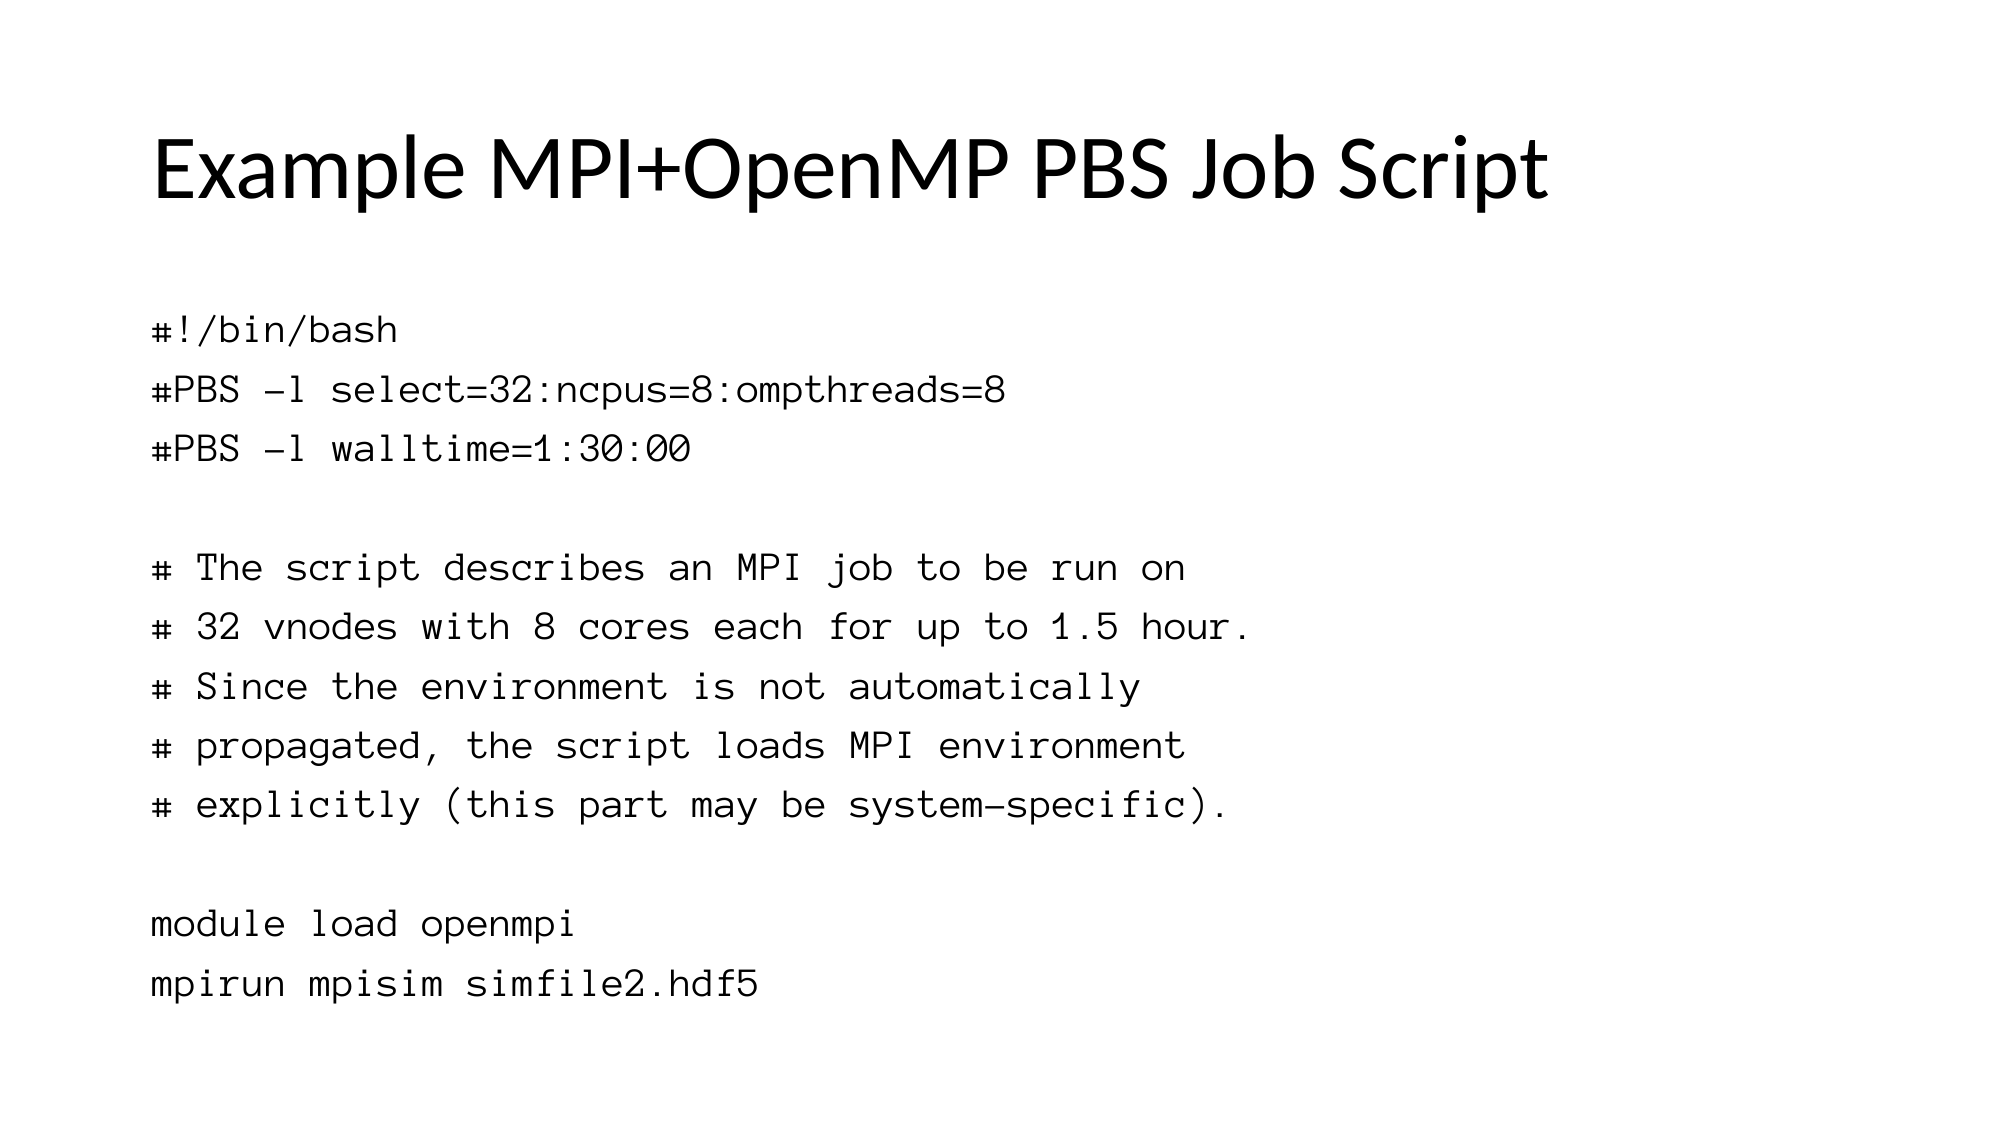

# Example MPI+OpenMP PBS Job Script
#!/bin/bash
#PBS -l select=32:ncpus=8:ompthreads=8
#PBS -l walltime=1:30:00

# The script describes an MPI job to be run on
# 32 vnodes with 8 cores each for up to 1.5 hour.
# Since the environment is not automatically
# propagated, the script loads MPI environment
# explicitly (this part may be system-specific).

module load openmpi
mpirun mpisim simfile2.hdf5